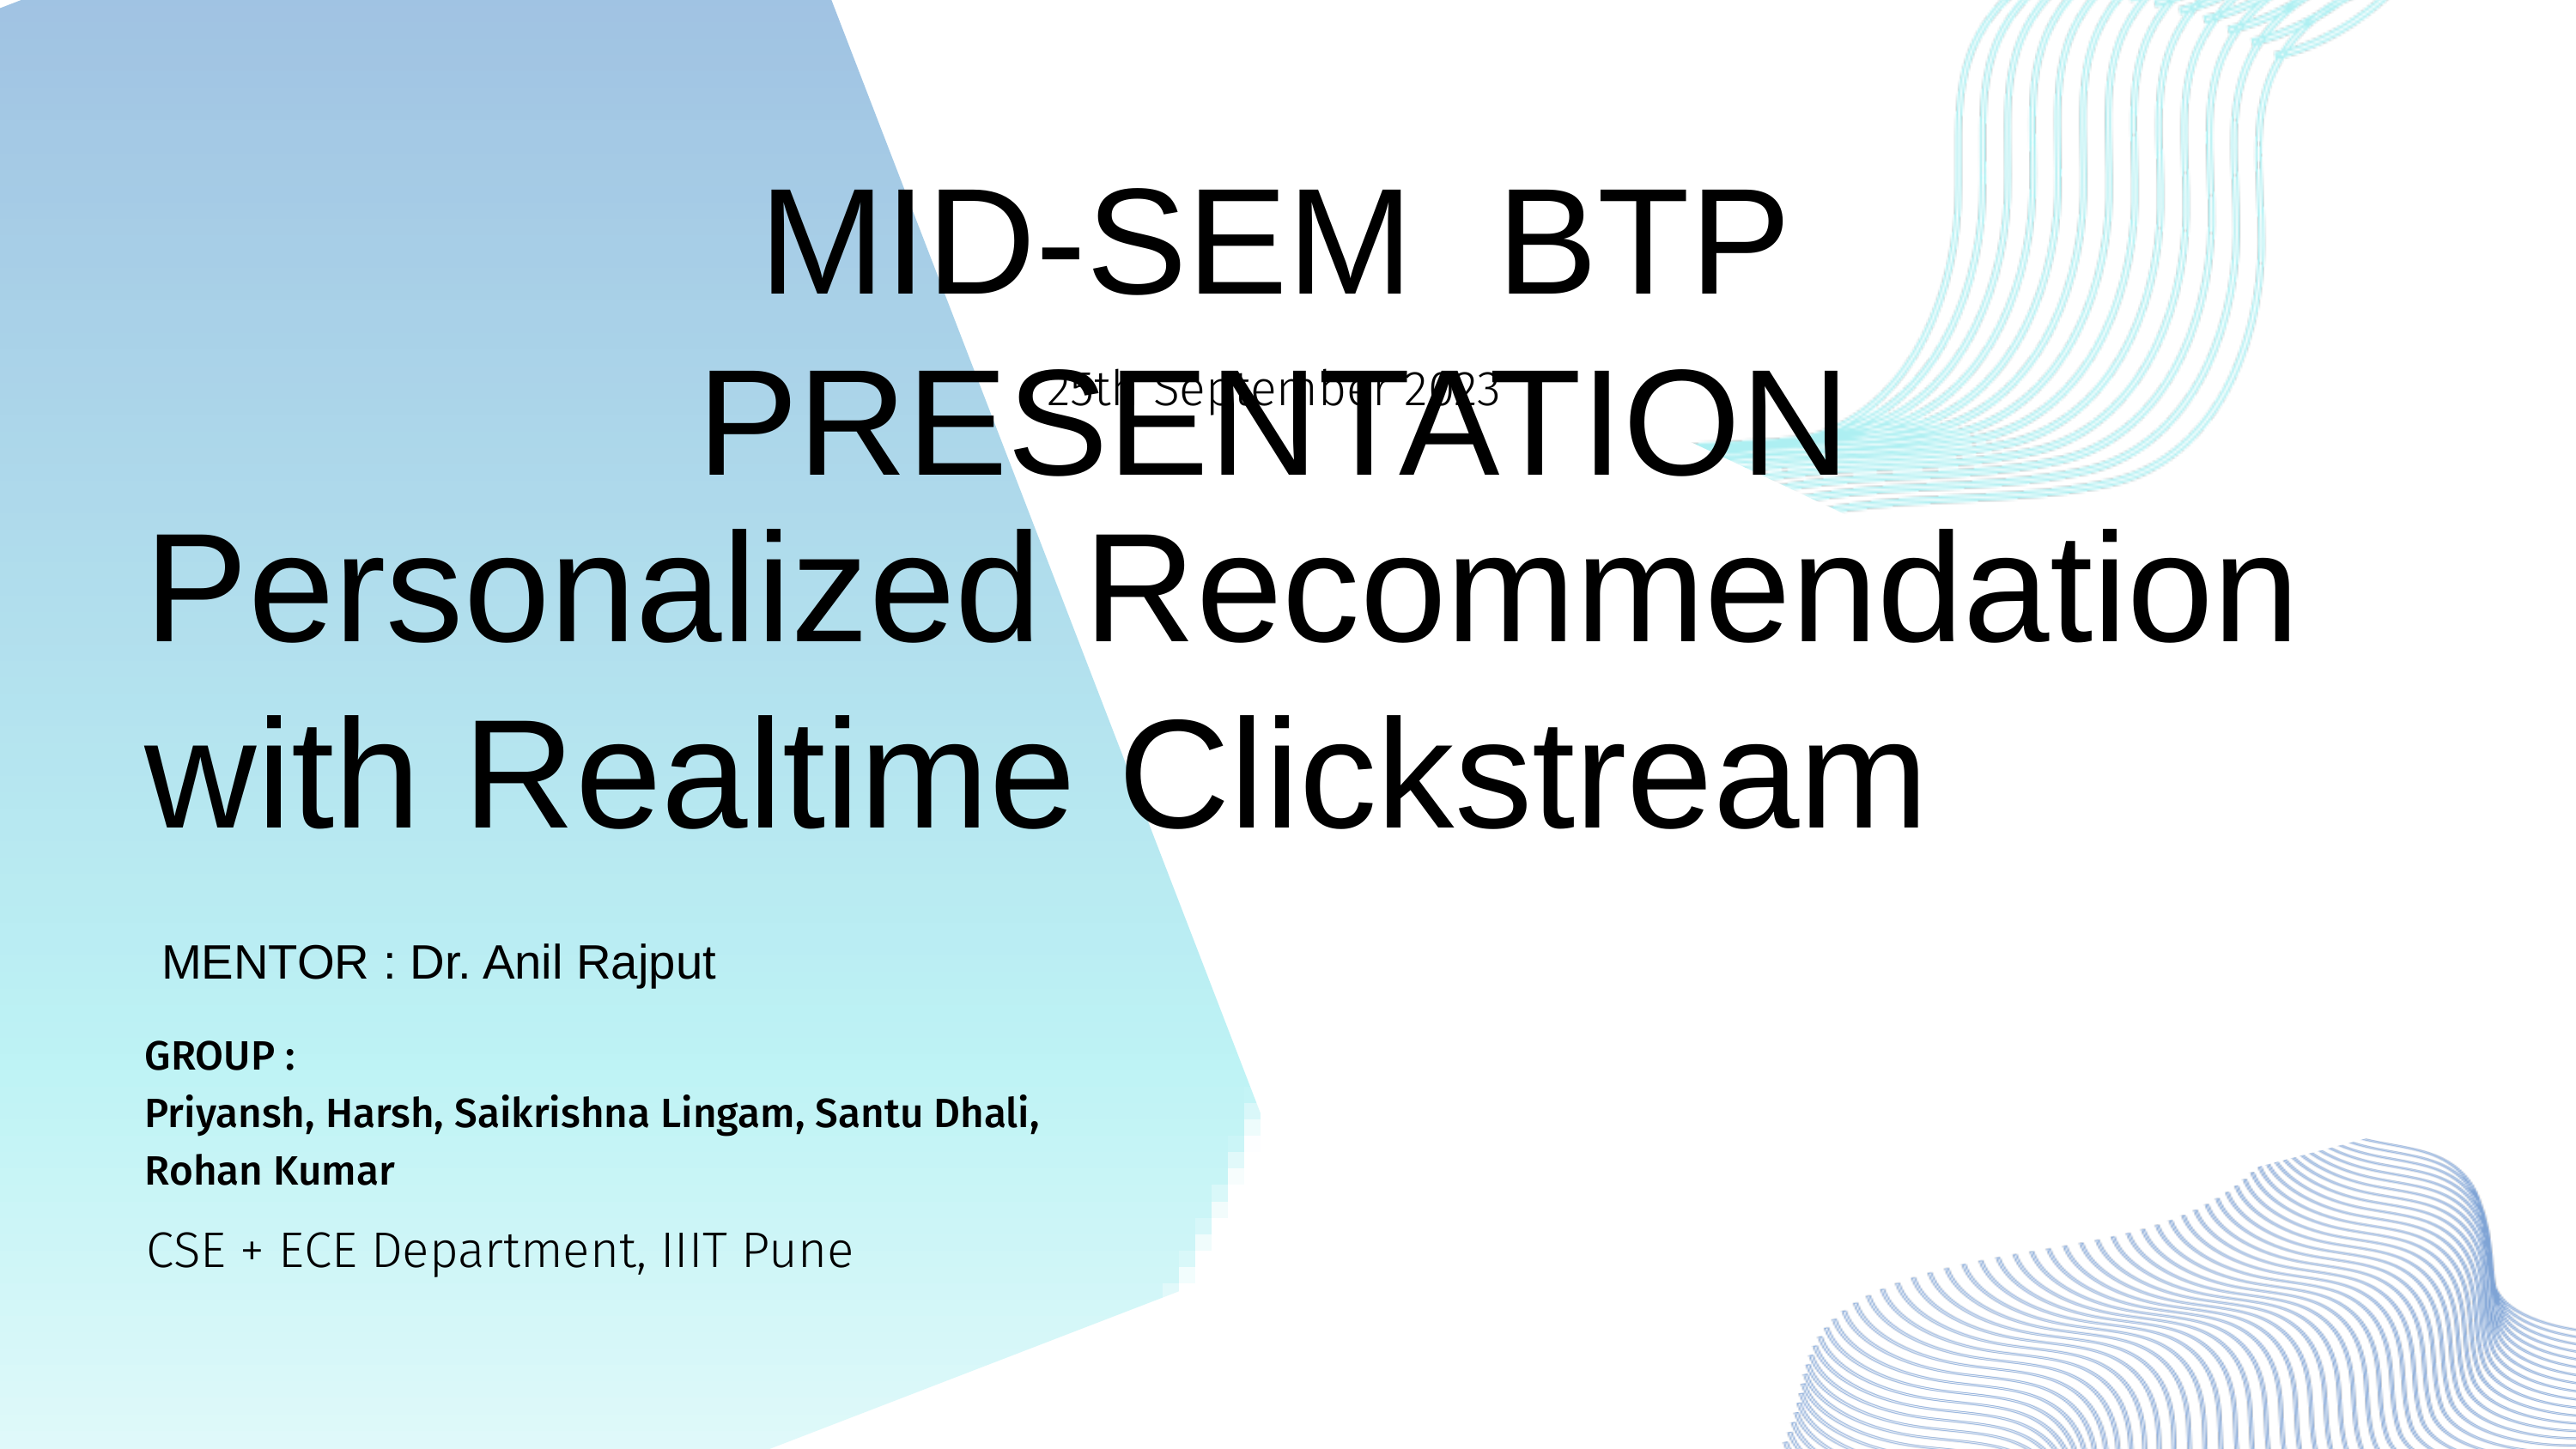

MID-SEM  BTP PRESENTATION
25th September 2023
Personalized Recommendation with Realtime Clickstream
MENTOR : Dr. Anil Rajput

GROUP :
Priyansh, Harsh, Saikrishna Lingam, Santu Dhali,  Rohan Kumar

CSE + ECE Department, IIIT Pune